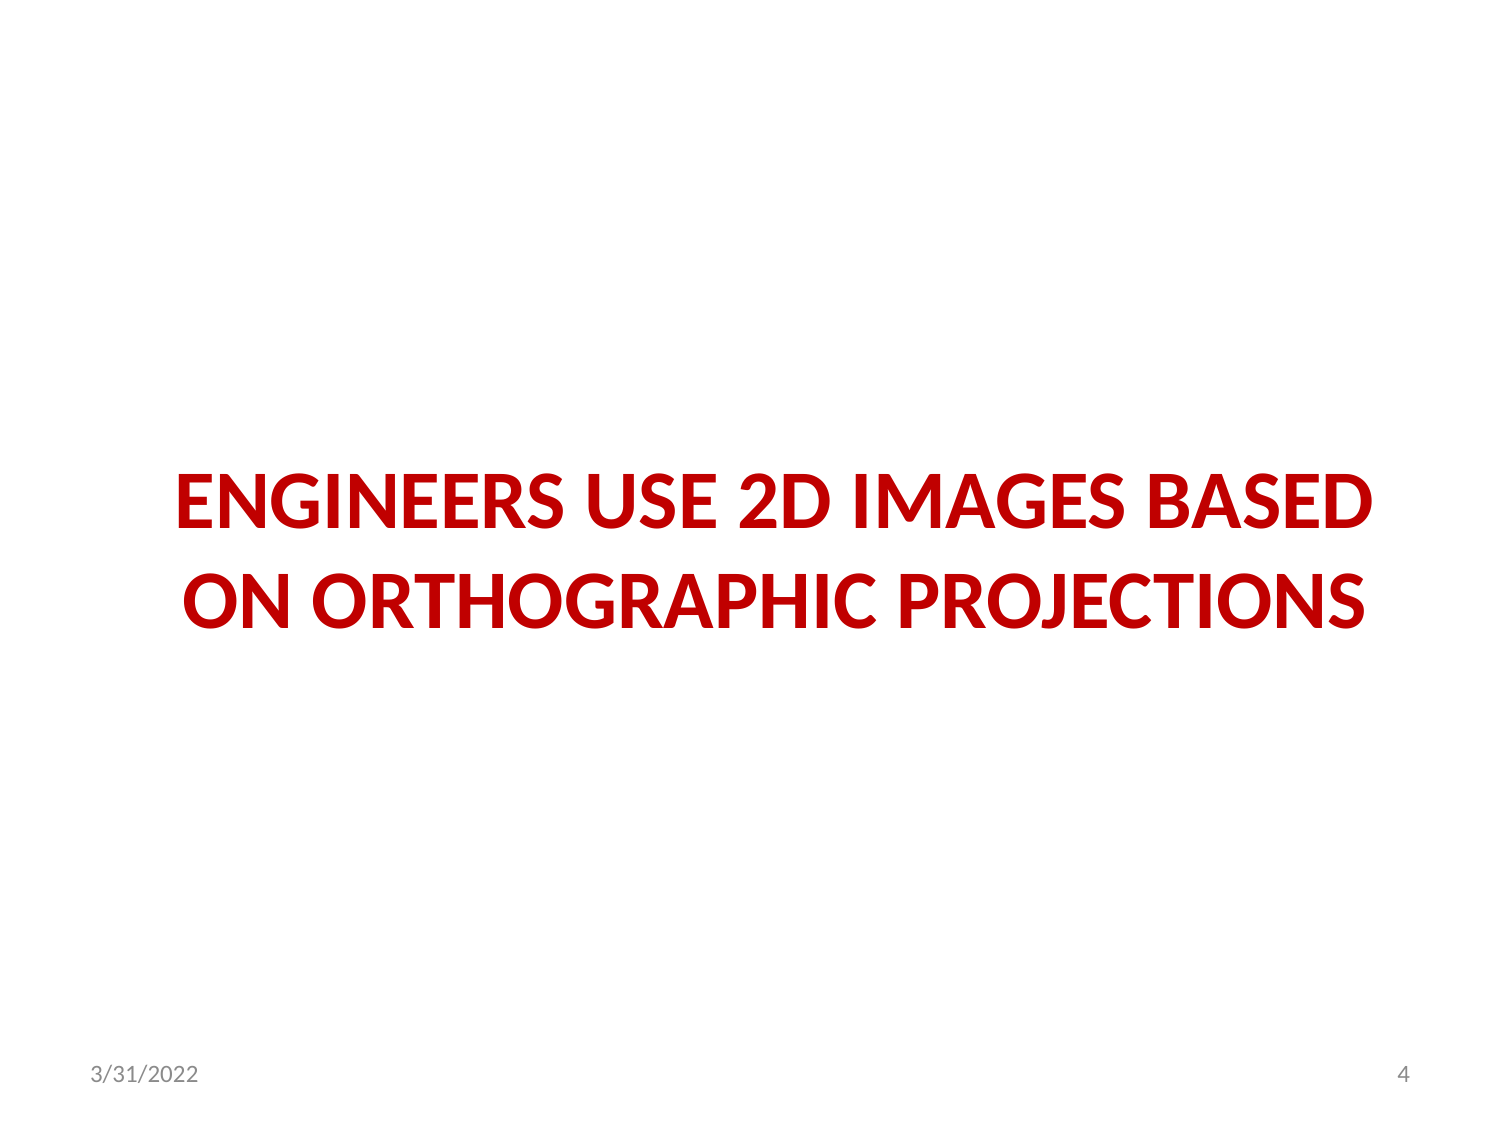

# ENGINEERS USE 2D IMAGES BASeD ON ORthOGRAPHIC PROJECTIONS
3/31/2022
4